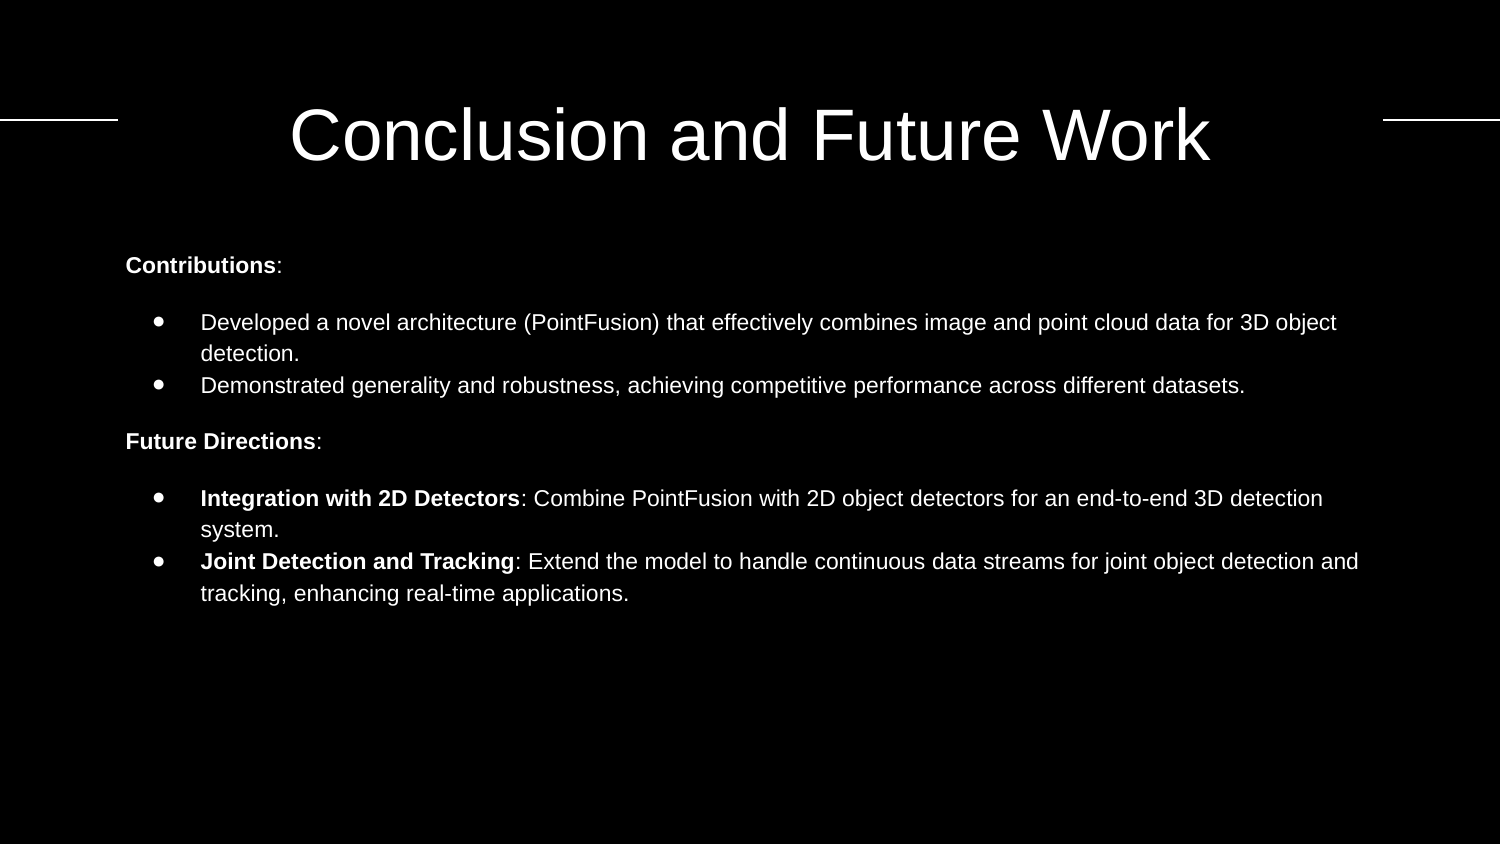

# Conclusion and Future Work
Contributions:
Developed a novel architecture (PointFusion) that effectively combines image and point cloud data for 3D object detection.
Demonstrated generality and robustness, achieving competitive performance across different datasets.
Future Directions:
Integration with 2D Detectors: Combine PointFusion with 2D object detectors for an end-to-end 3D detection system.
Joint Detection and Tracking: Extend the model to handle continuous data streams for joint object detection and tracking, enhancing real-time applications.